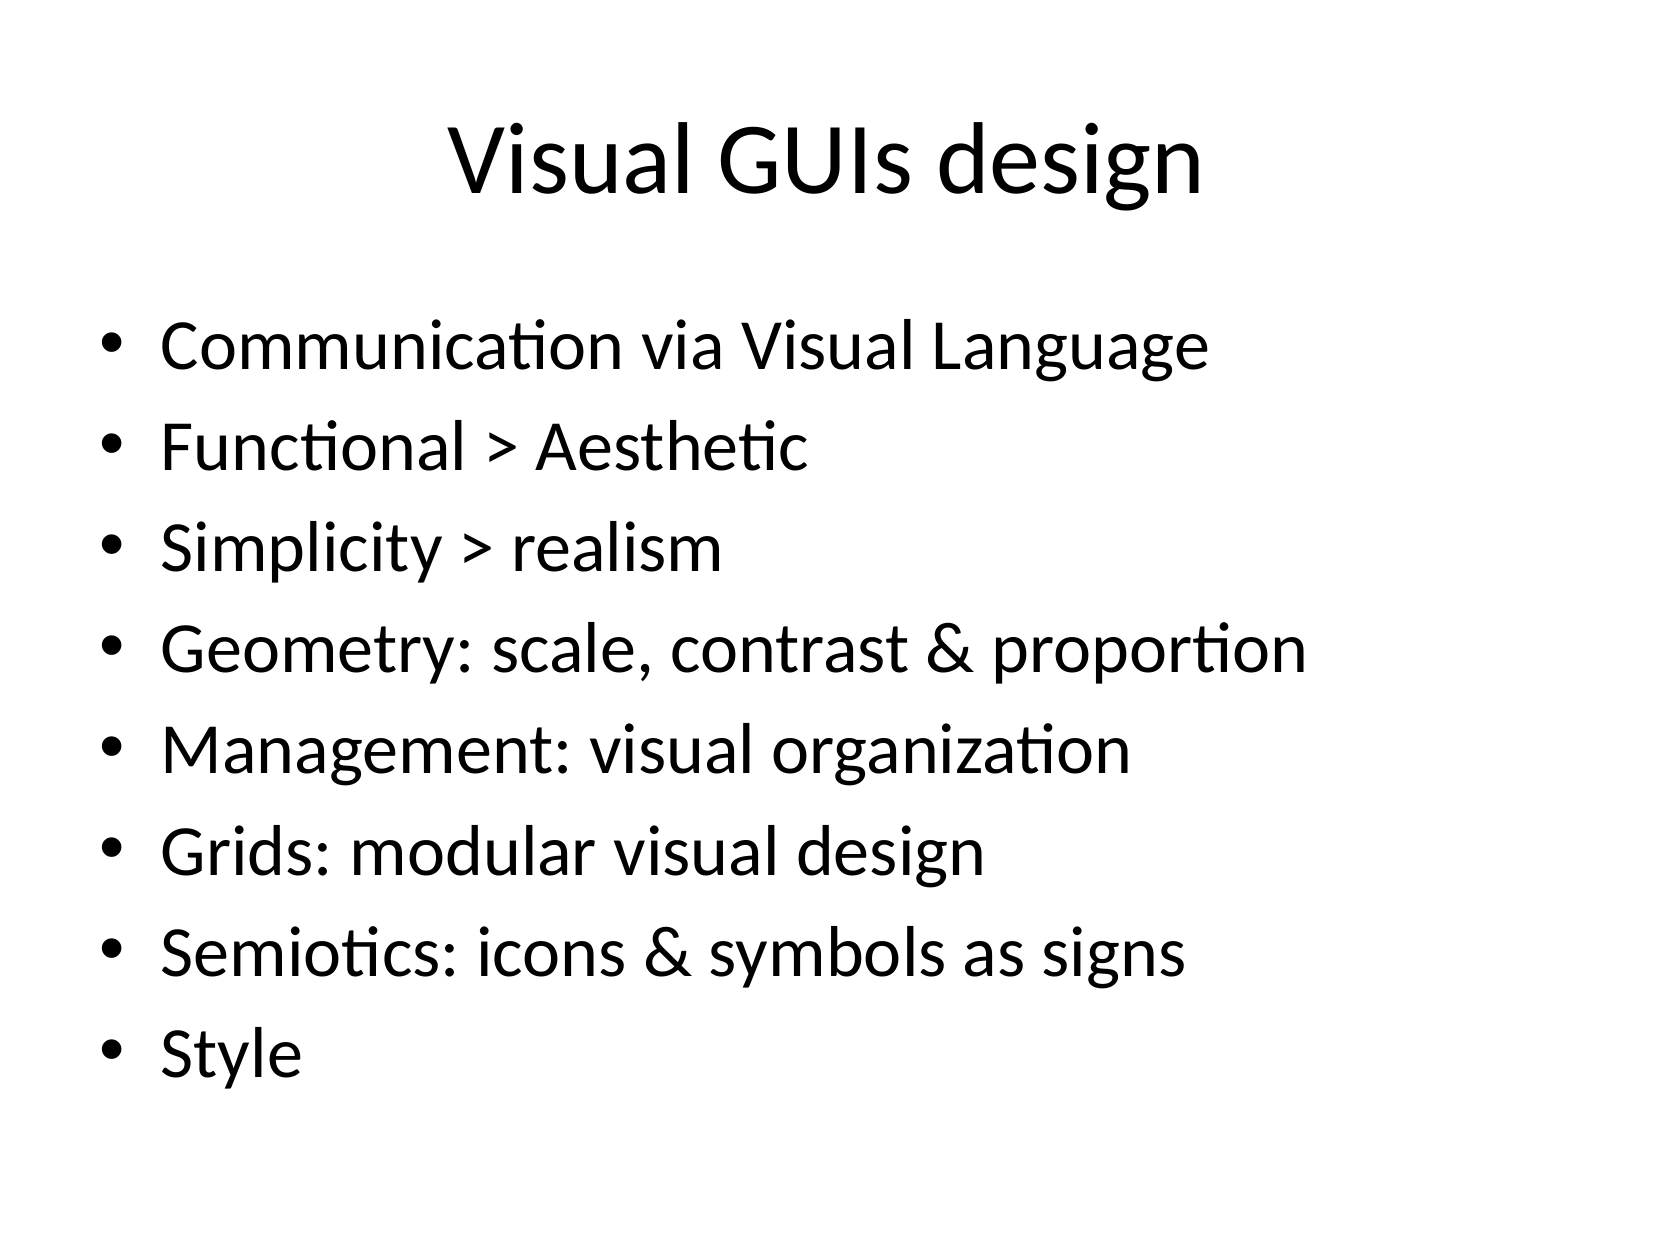

# Visual GUIs design
Communication via Visual Language
Functional > Aesthetic
Simplicity > realism
Geometry: scale, contrast & proportion
Management: visual organization
Grids: modular visual design
Semiotics: icons & symbols as signs
Style